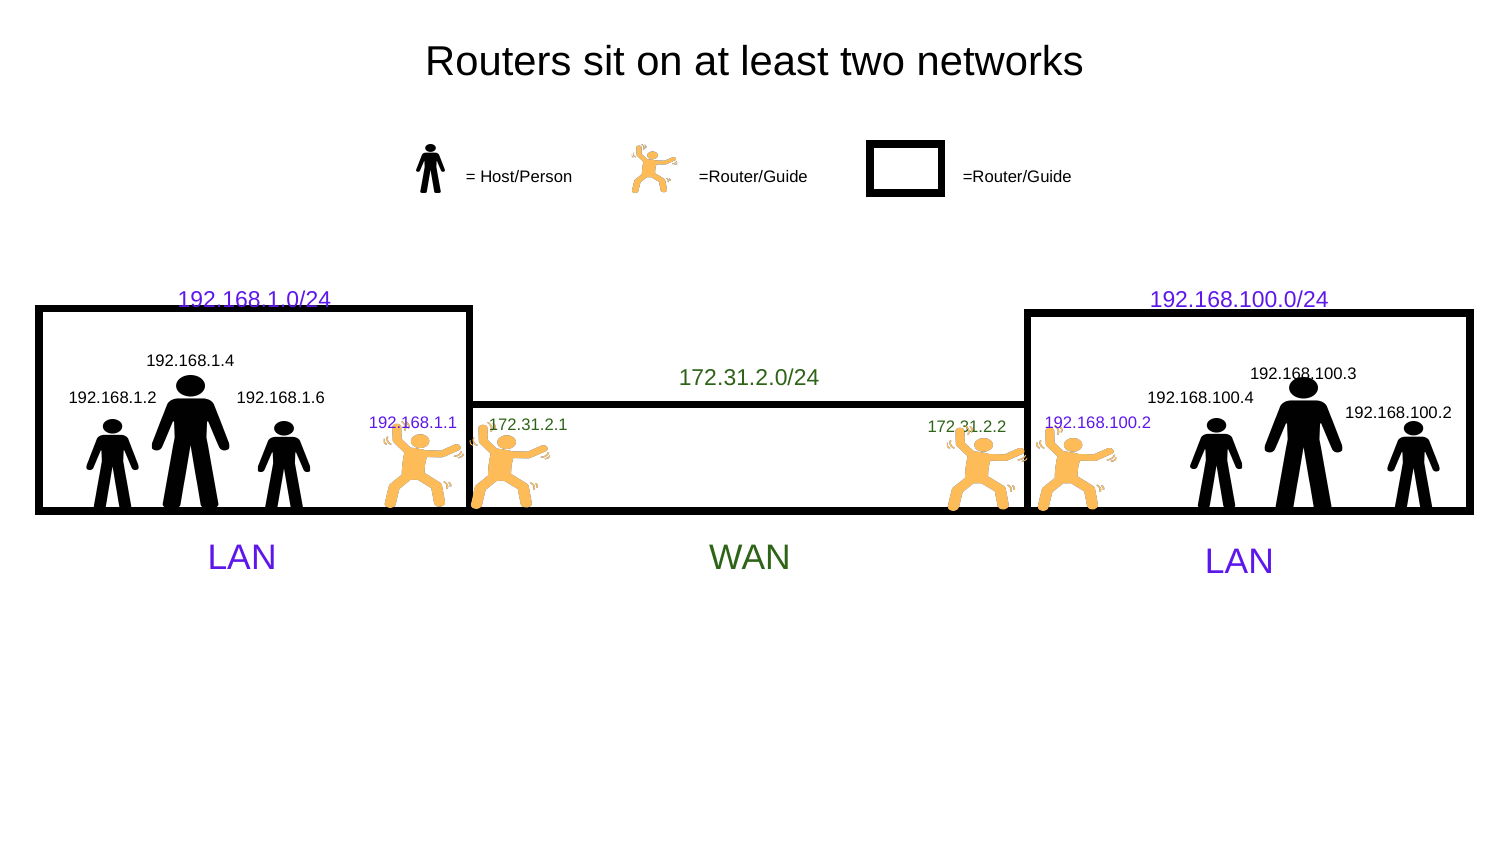

Routers sit on at least two networks

= Host/Person
=Router/Guide
=Router/Guide
192.168.1.0/24
192.168.100.0/24

192.168.1.4
172.31.2.0/24
192.168.100.3

192.168.1.2
192.168.1.6
192.168.100.4

192.168.100.2
192.168.1.1
192.168.100.2
172.31.2.1
172.31.2.2

LAN
WAN
LAN